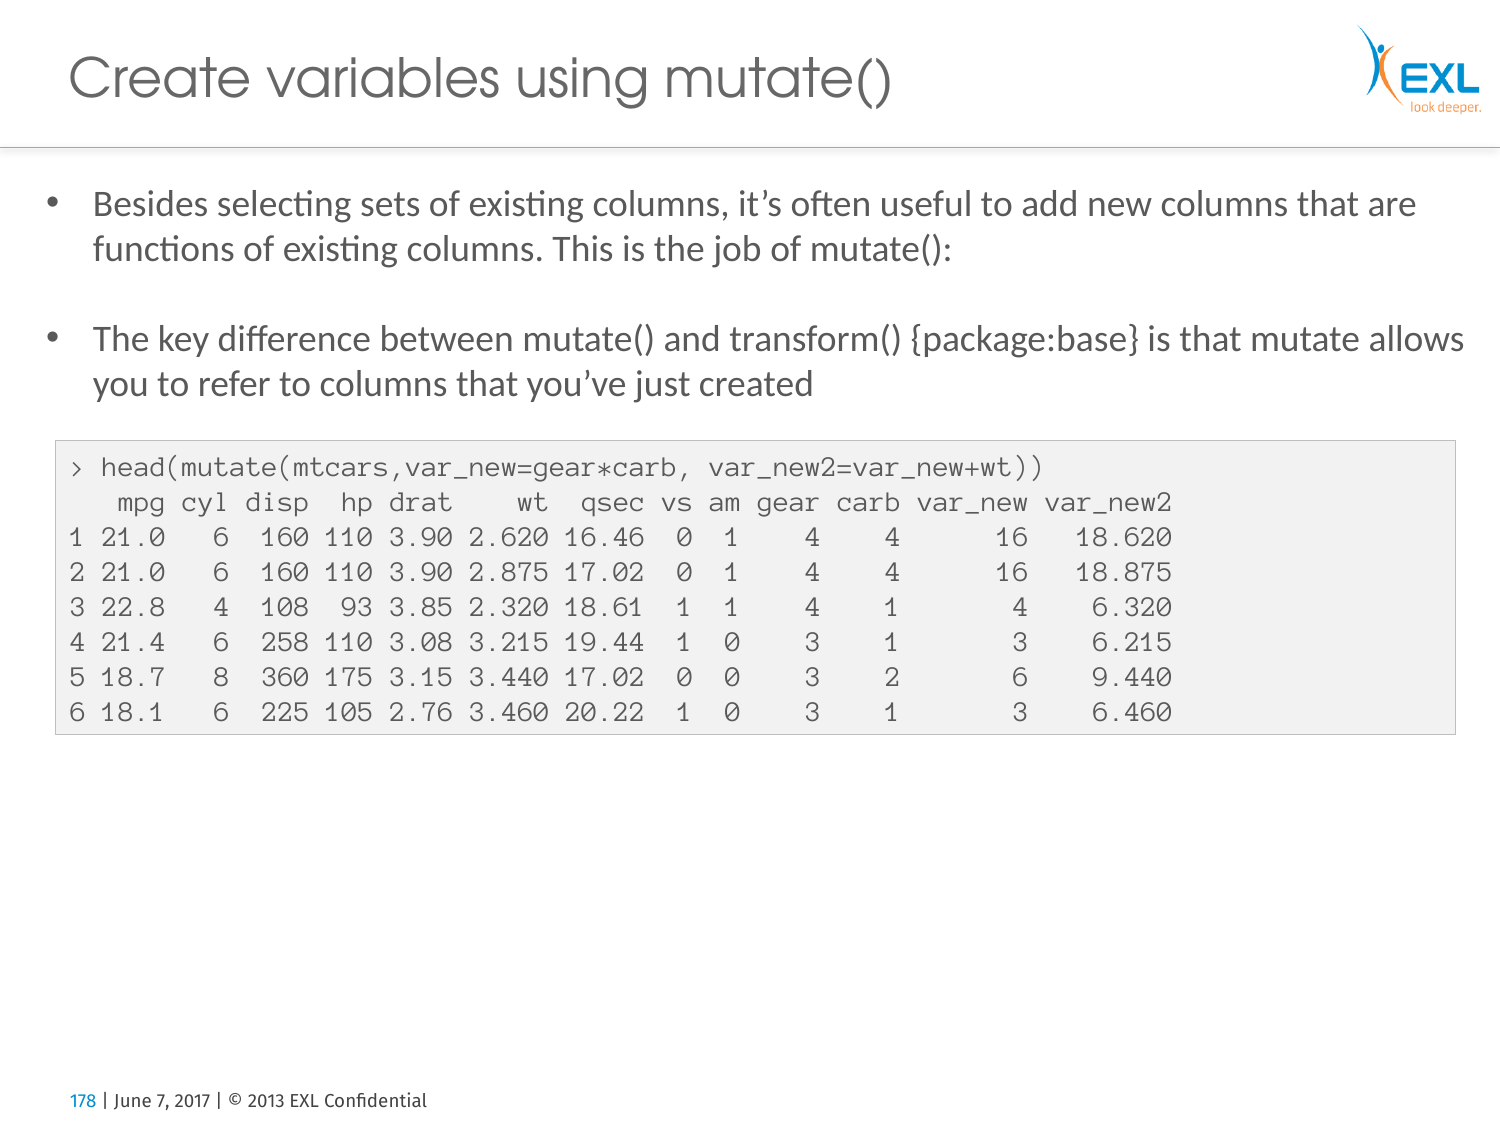

# Create variables using mutate()
Besides selecting sets of existing columns, it’s often useful to add new columns that are functions of existing columns. This is the job of mutate():

The key difference between mutate() and transform() {package:base} is that mutate allows you to refer to columns that you’ve just created

> head(mutate(mtcars,var_new=gear*carb, var_new2=var_new+wt))
   mpg cyl disp  hp drat    wt  qsec vs am gear carb var_new var_new2
1 21.0   6  160 110 3.90 2.620 16.46  0  1    4    4      16   18.620
2 21.0   6  160 110 3.90 2.875 17.02  0  1    4    4      16   18.875
3 22.8   4  108  93 3.85 2.320 18.61  1  1    4    1       4    6.320
4 21.4   6  258 110 3.08 3.215 19.44  1  0    3    1       3    6.215
5 18.7   8  360 175 3.15 3.440 17.02  0  0    3    2       6    9.440
6 18.1   6  225 105 2.76 3.460 20.22  1  0    3    1       3    6.460